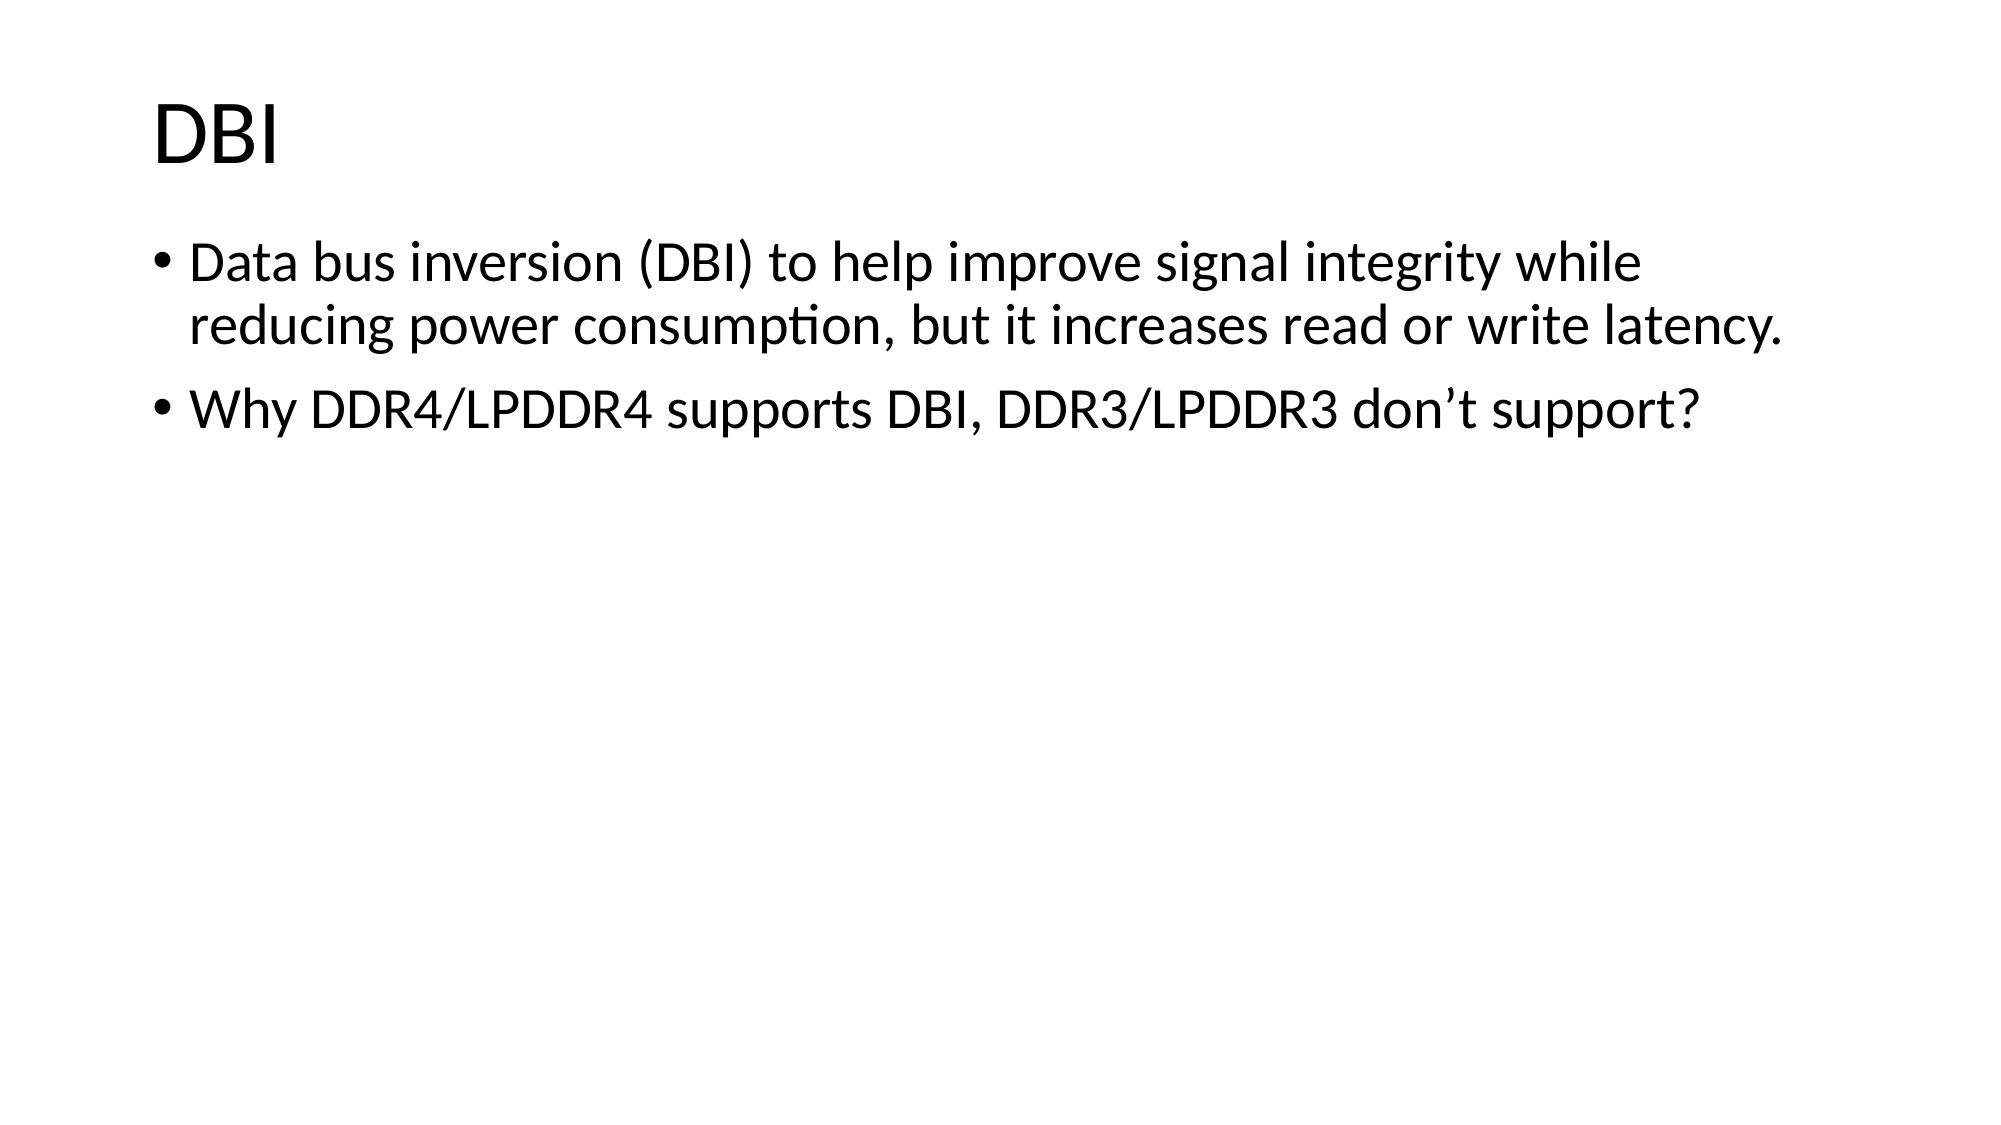

# DBI
Data bus inversion (DBI) to help improve signal integrity while reducing power consumption, but it increases read or write latency.
Why DDR4/LPDDR4 supports DBI, DDR3/LPDDR3 don’t support?